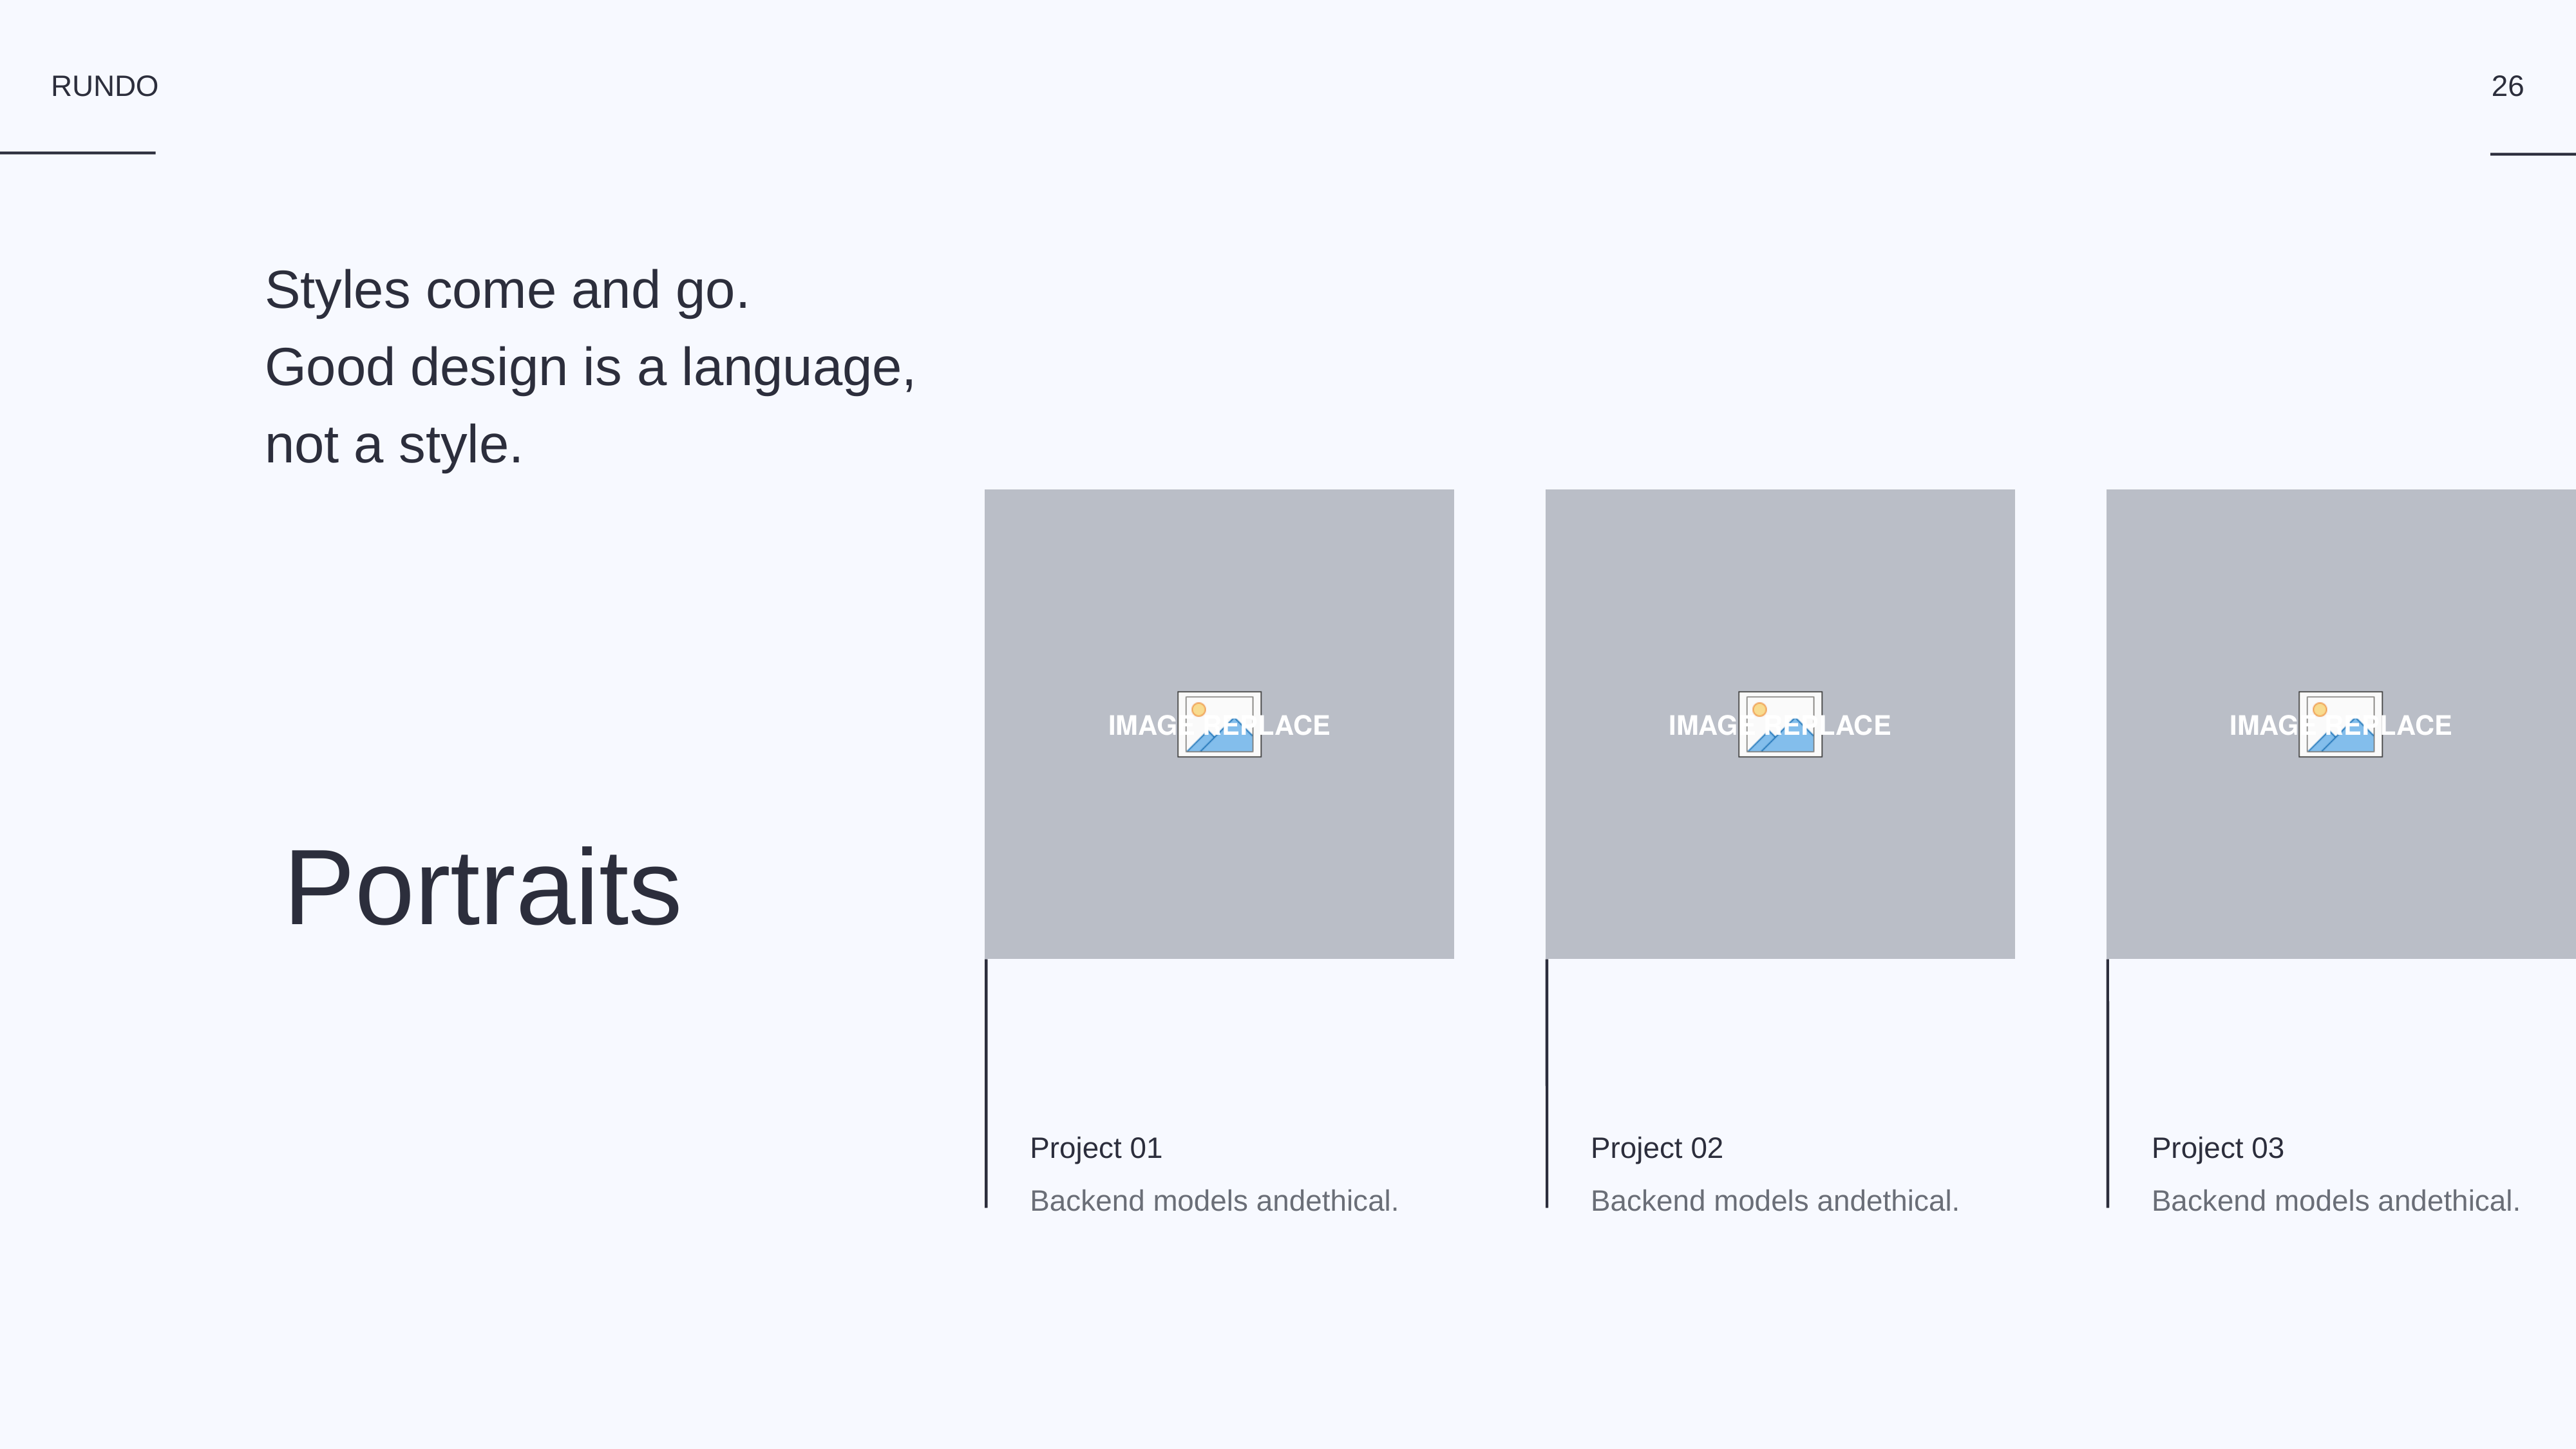

26
Styles come and go.
Good design is a language,
not a style.

Portraits

Project 01
Backend models andethical.
Project 02
Backend models andethical.
Project 03
Backend models andethical.